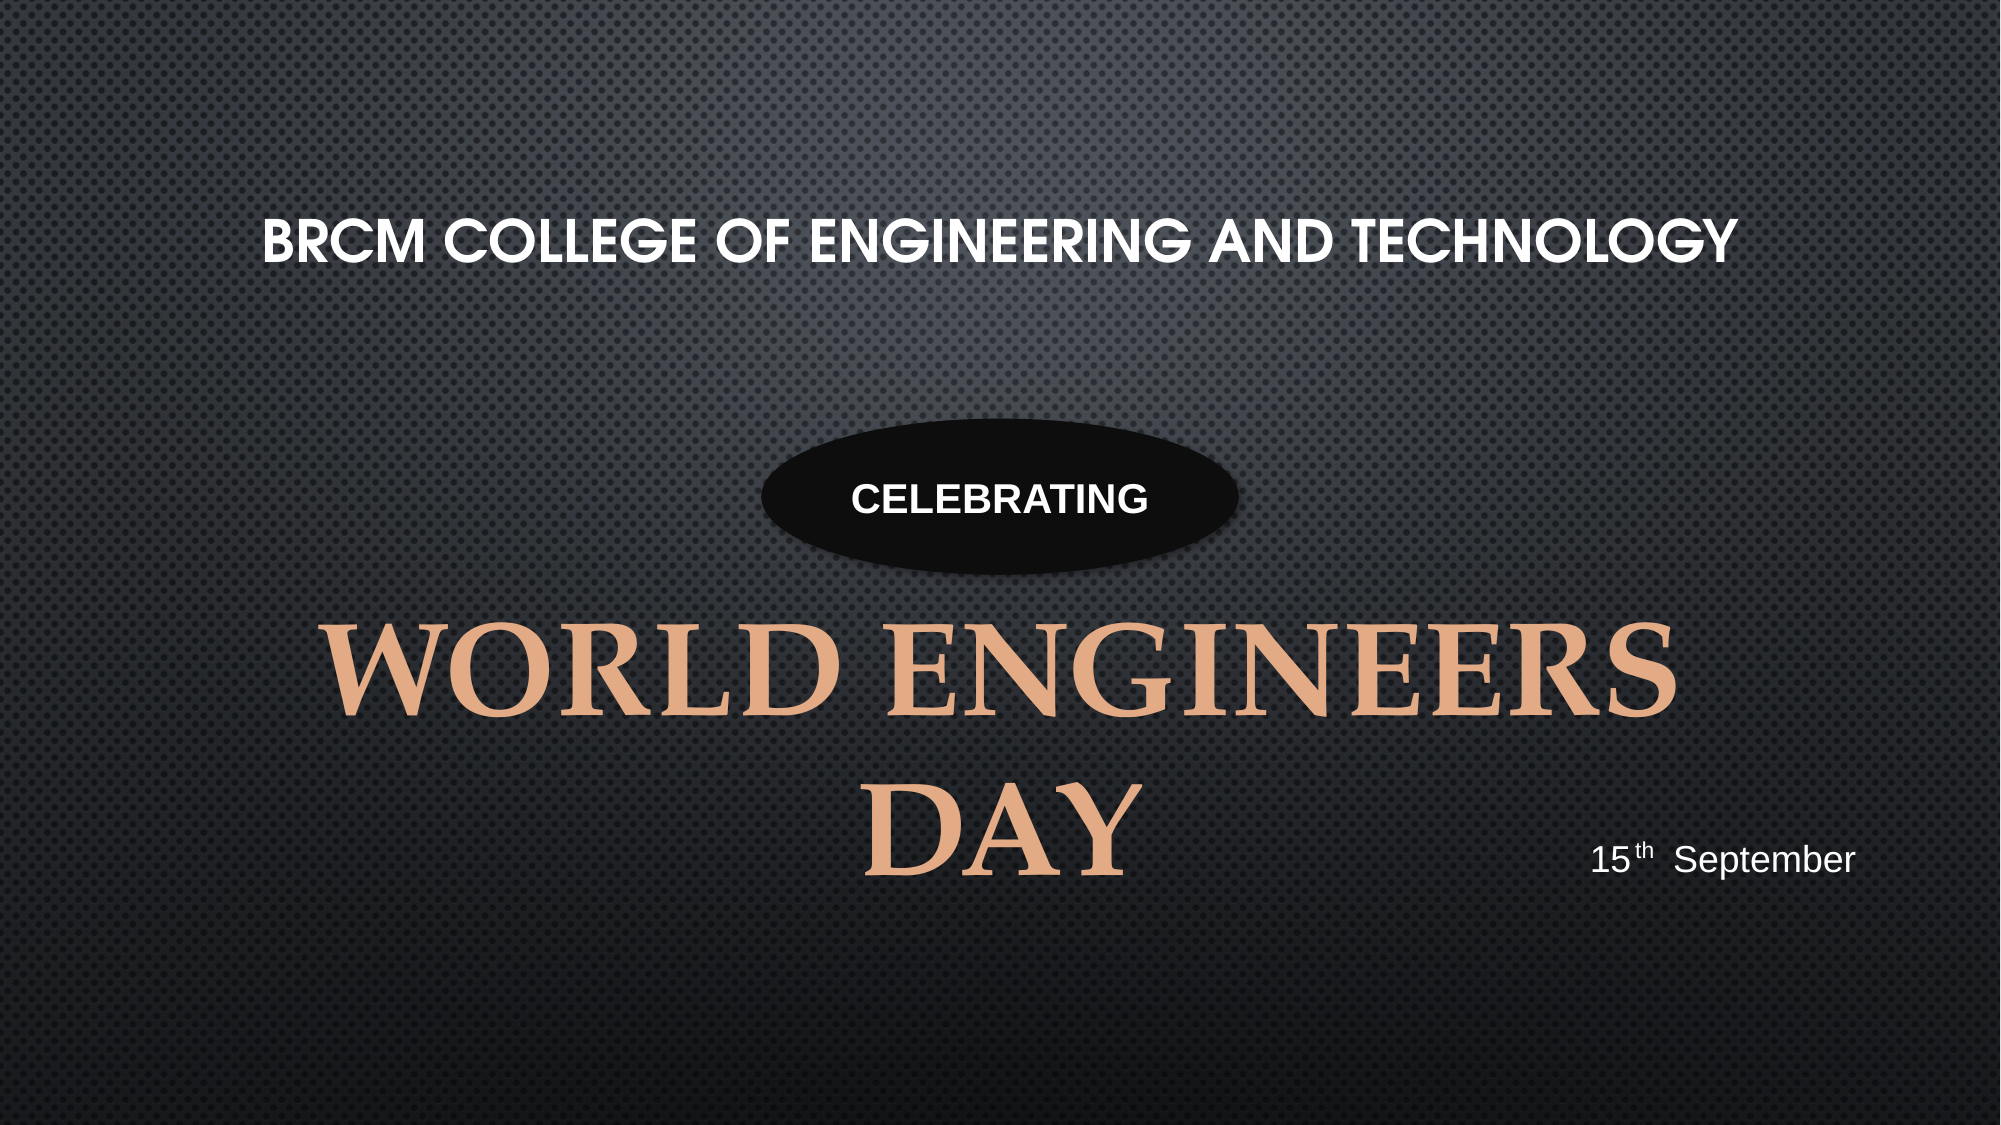

# Brcm college of engineering and technology
CELEBRATING
World engineers day
15    September
th